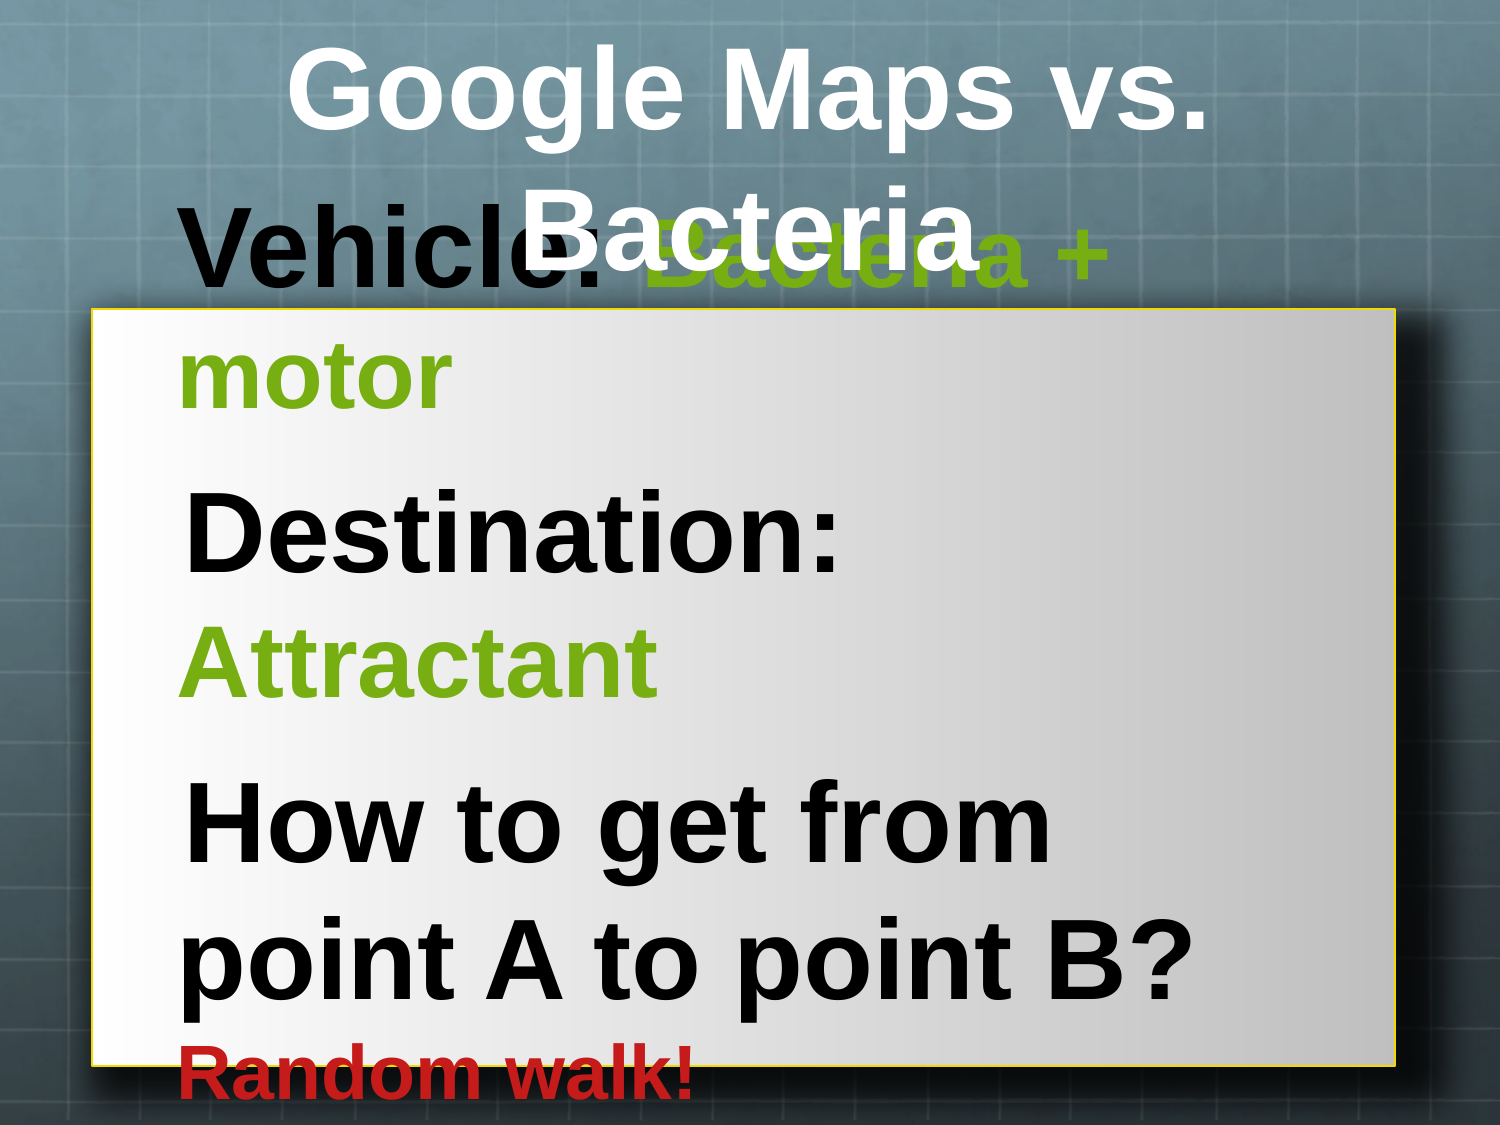

Google Maps vs. Bacteria

# Vehicle: Bacteria + motor Destination: Attractant How to get from point A to point B? Random walk!